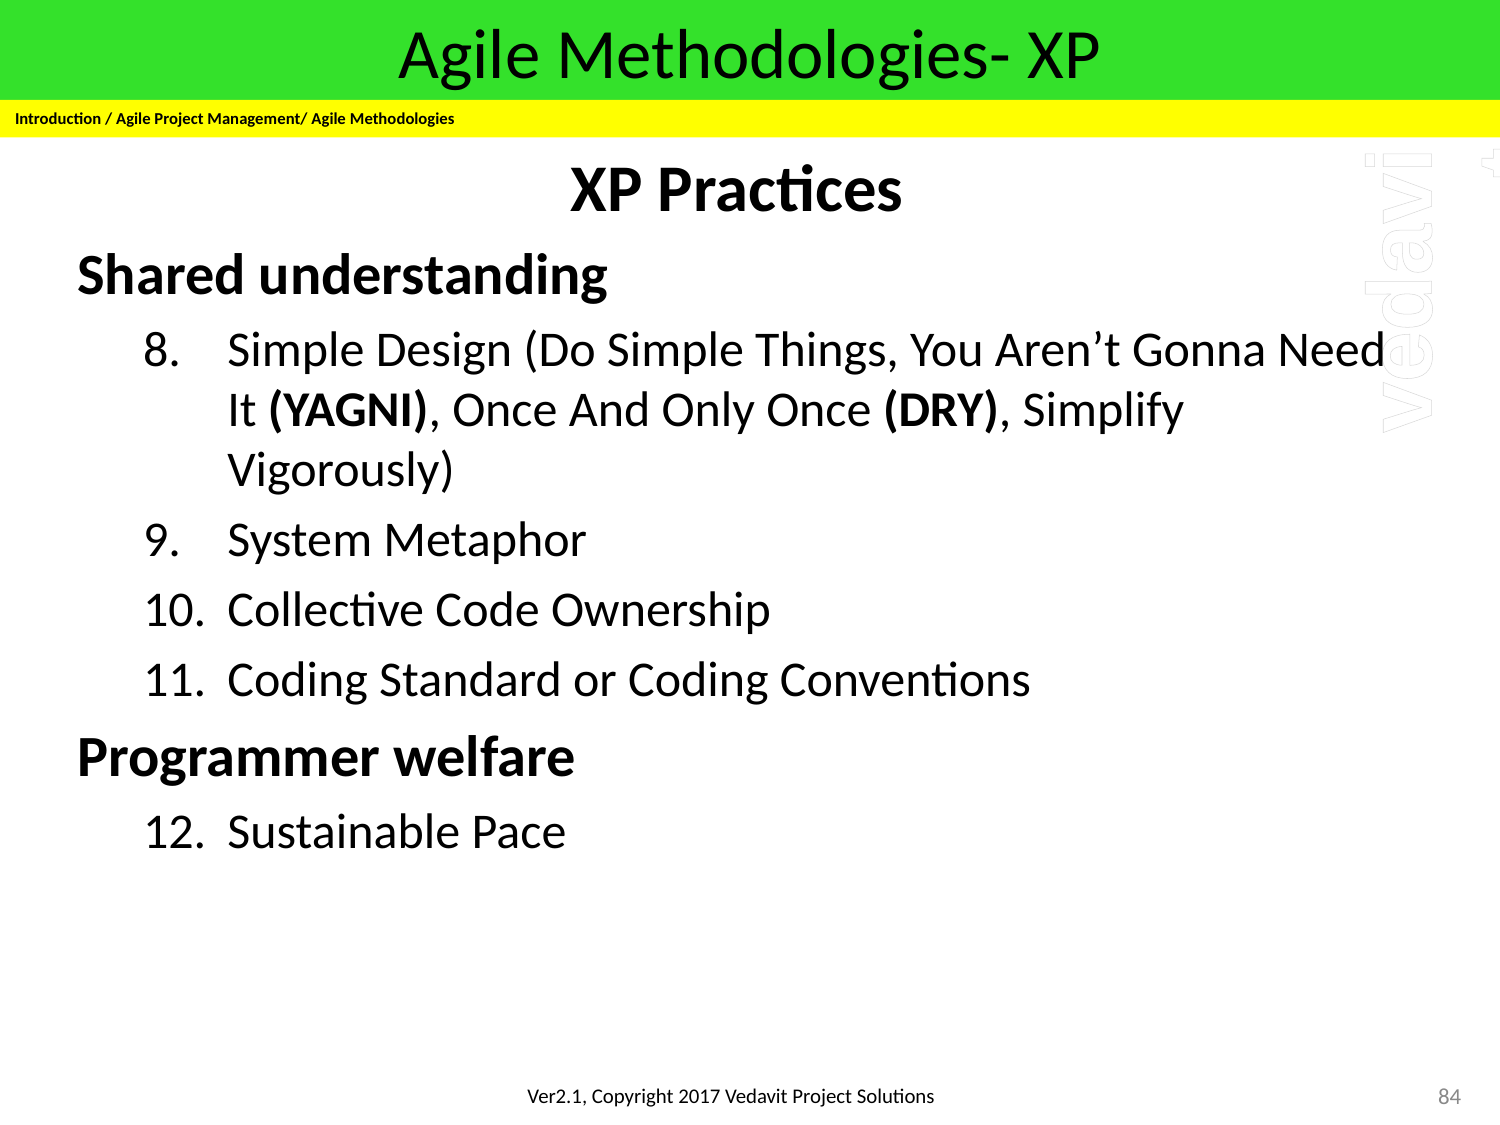

# Agile Methodologies- XP
Introduction / Agile Project Management/ Agile Methodologies

XP Practices
Shared understanding
Simple Design (Do Simple Things, You Aren’t Gonna Need It (YAGNI), Once And Only Once (DRY), Simplify Vigorously)
System Metaphor
Collective Code Ownership
Coding Standard or Coding Conventions
Programmer welfare
Sustainable Pace

84